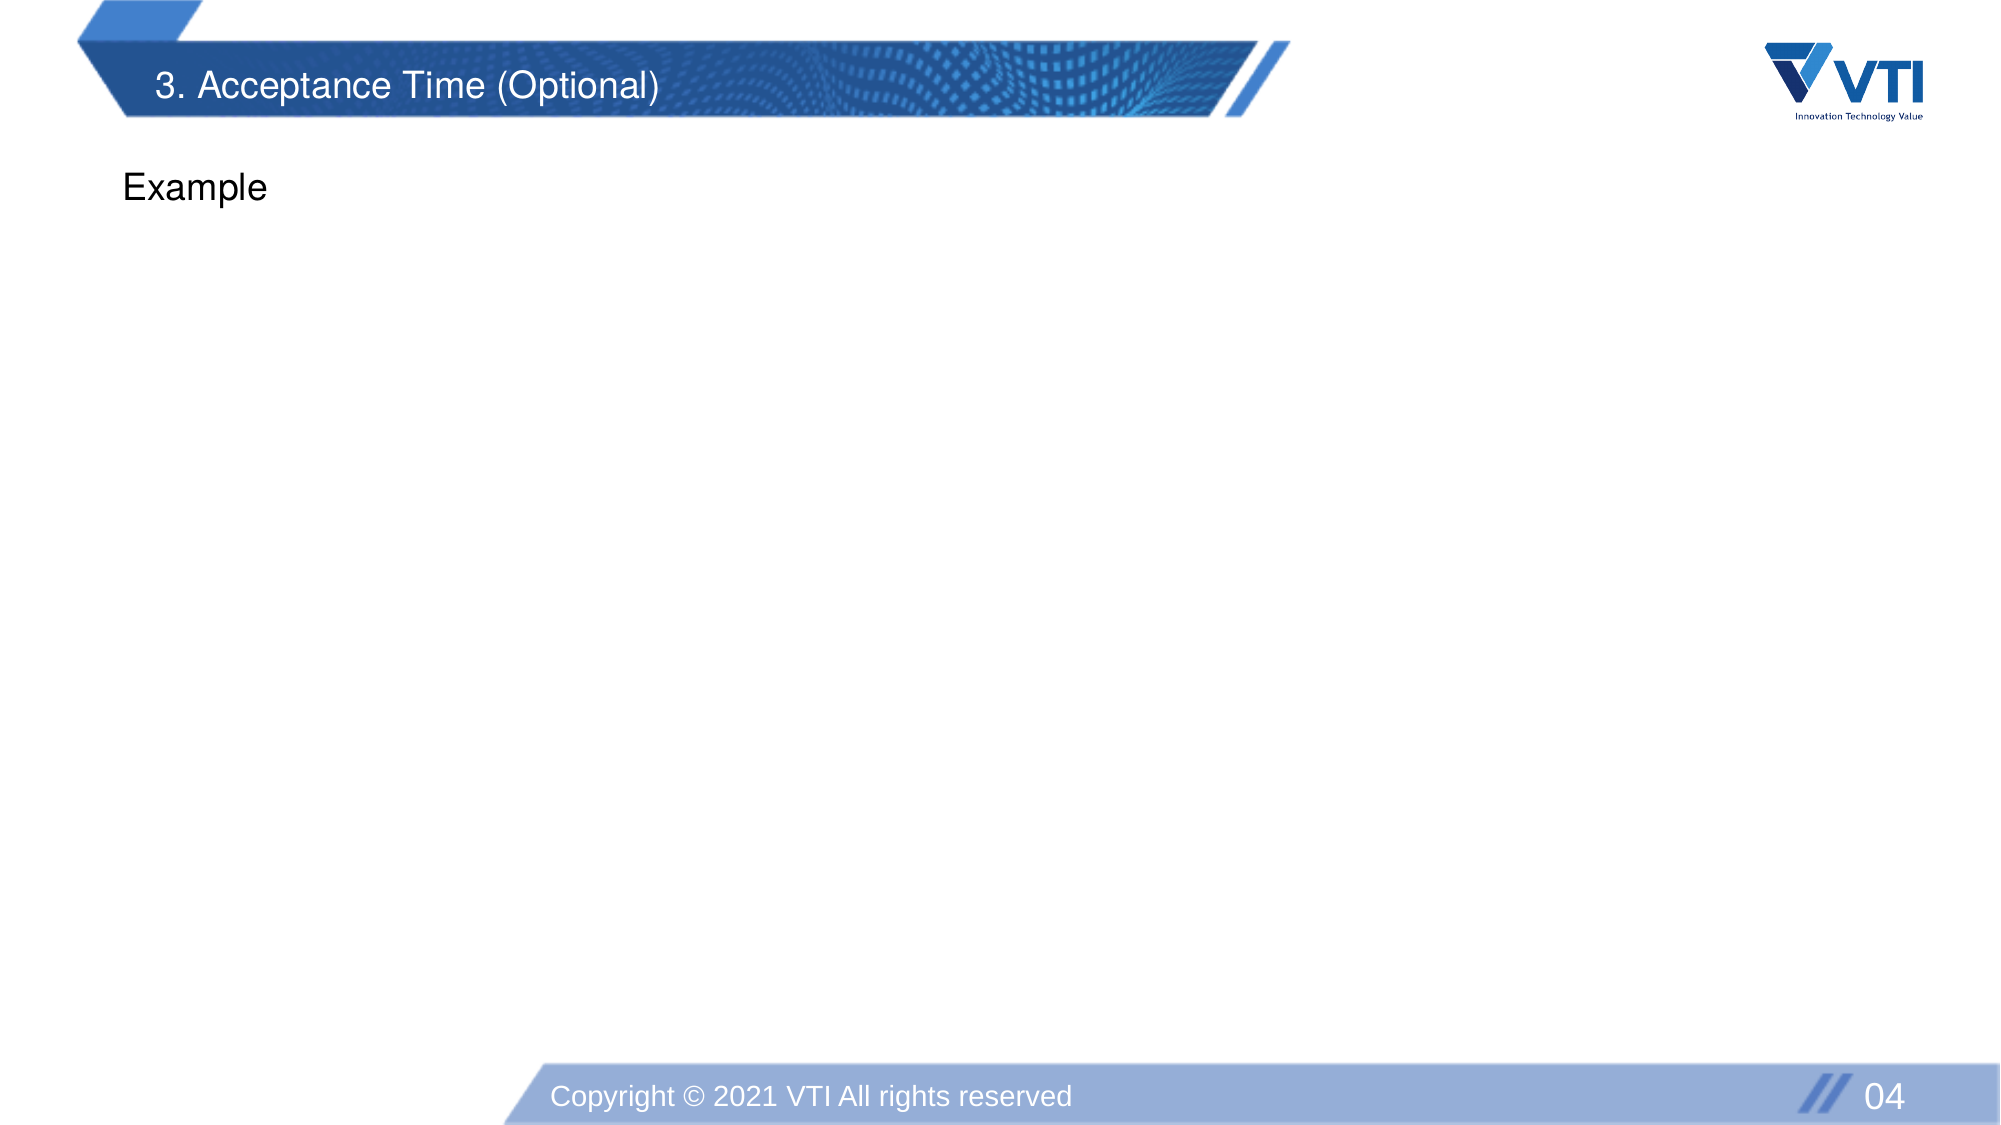

3. Acceptance Time (Optional)
Example
04
Copyright © 2021 VTI All rights reserved